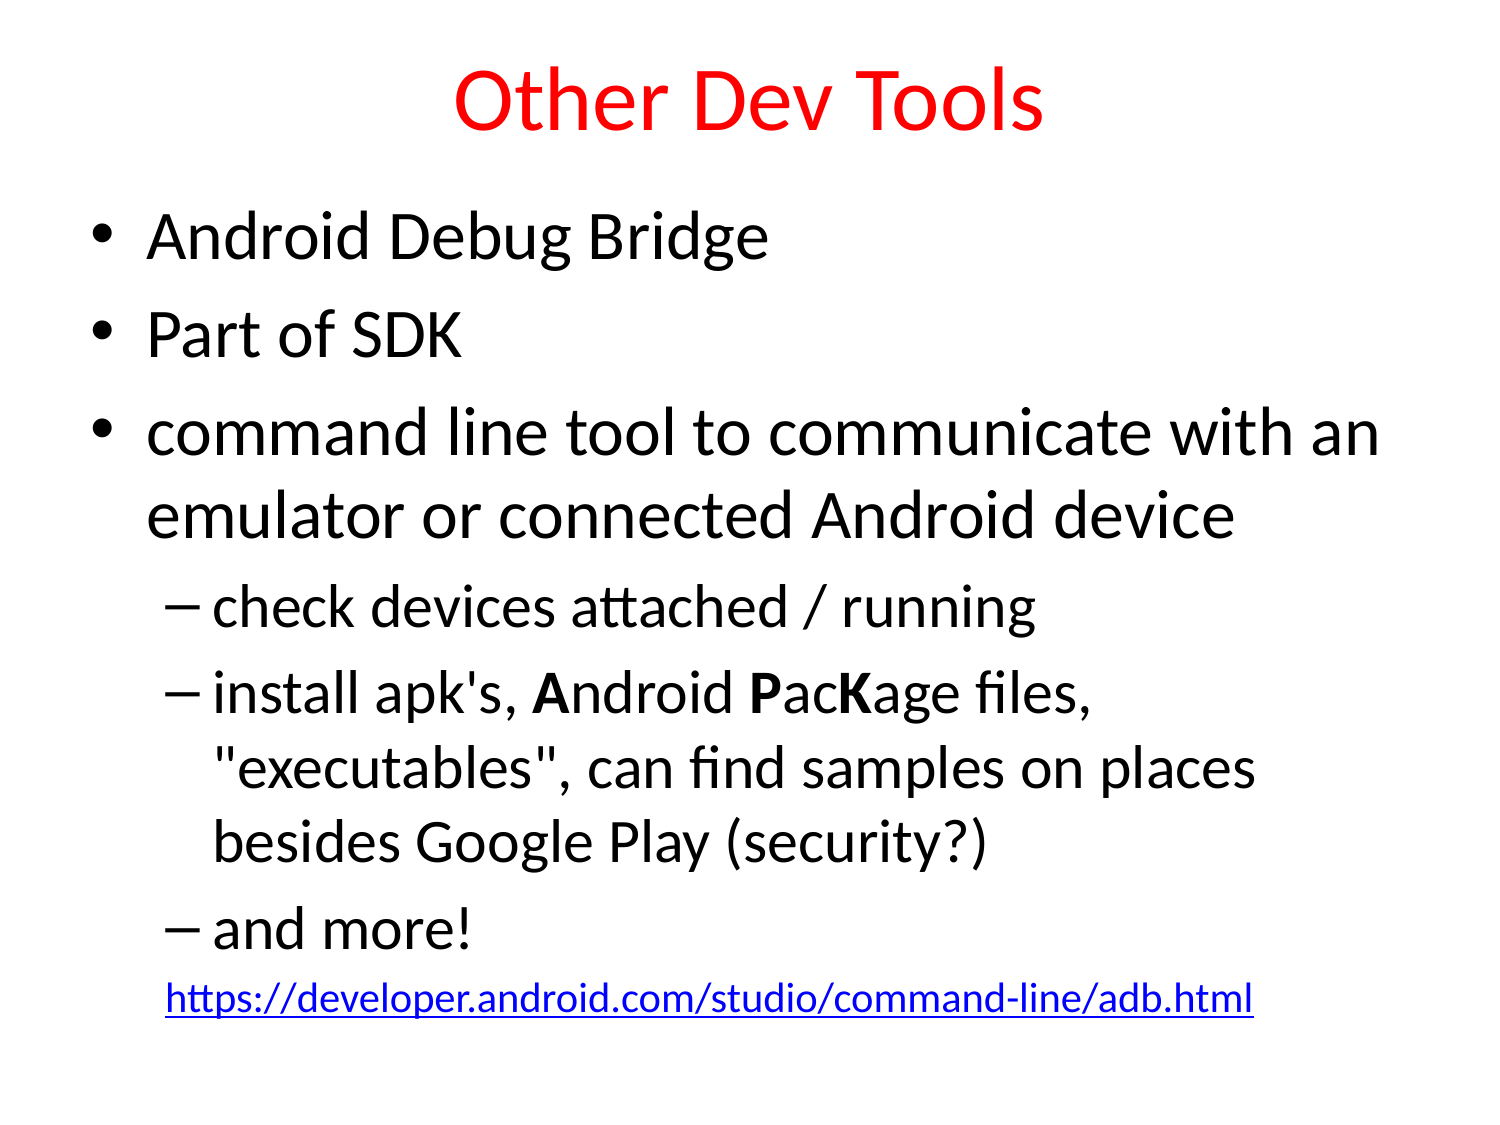

# Other Dev Tools
Android Debug Bridge
Part of SDK
command line tool to communicate with an emulator or connected Android device
check devices attached / running
install apk's, Android PacKage files, "executables", can find samples on places besides Google Play (security?)
and more!
https://developer.android.com/studio/command-line/adb.html